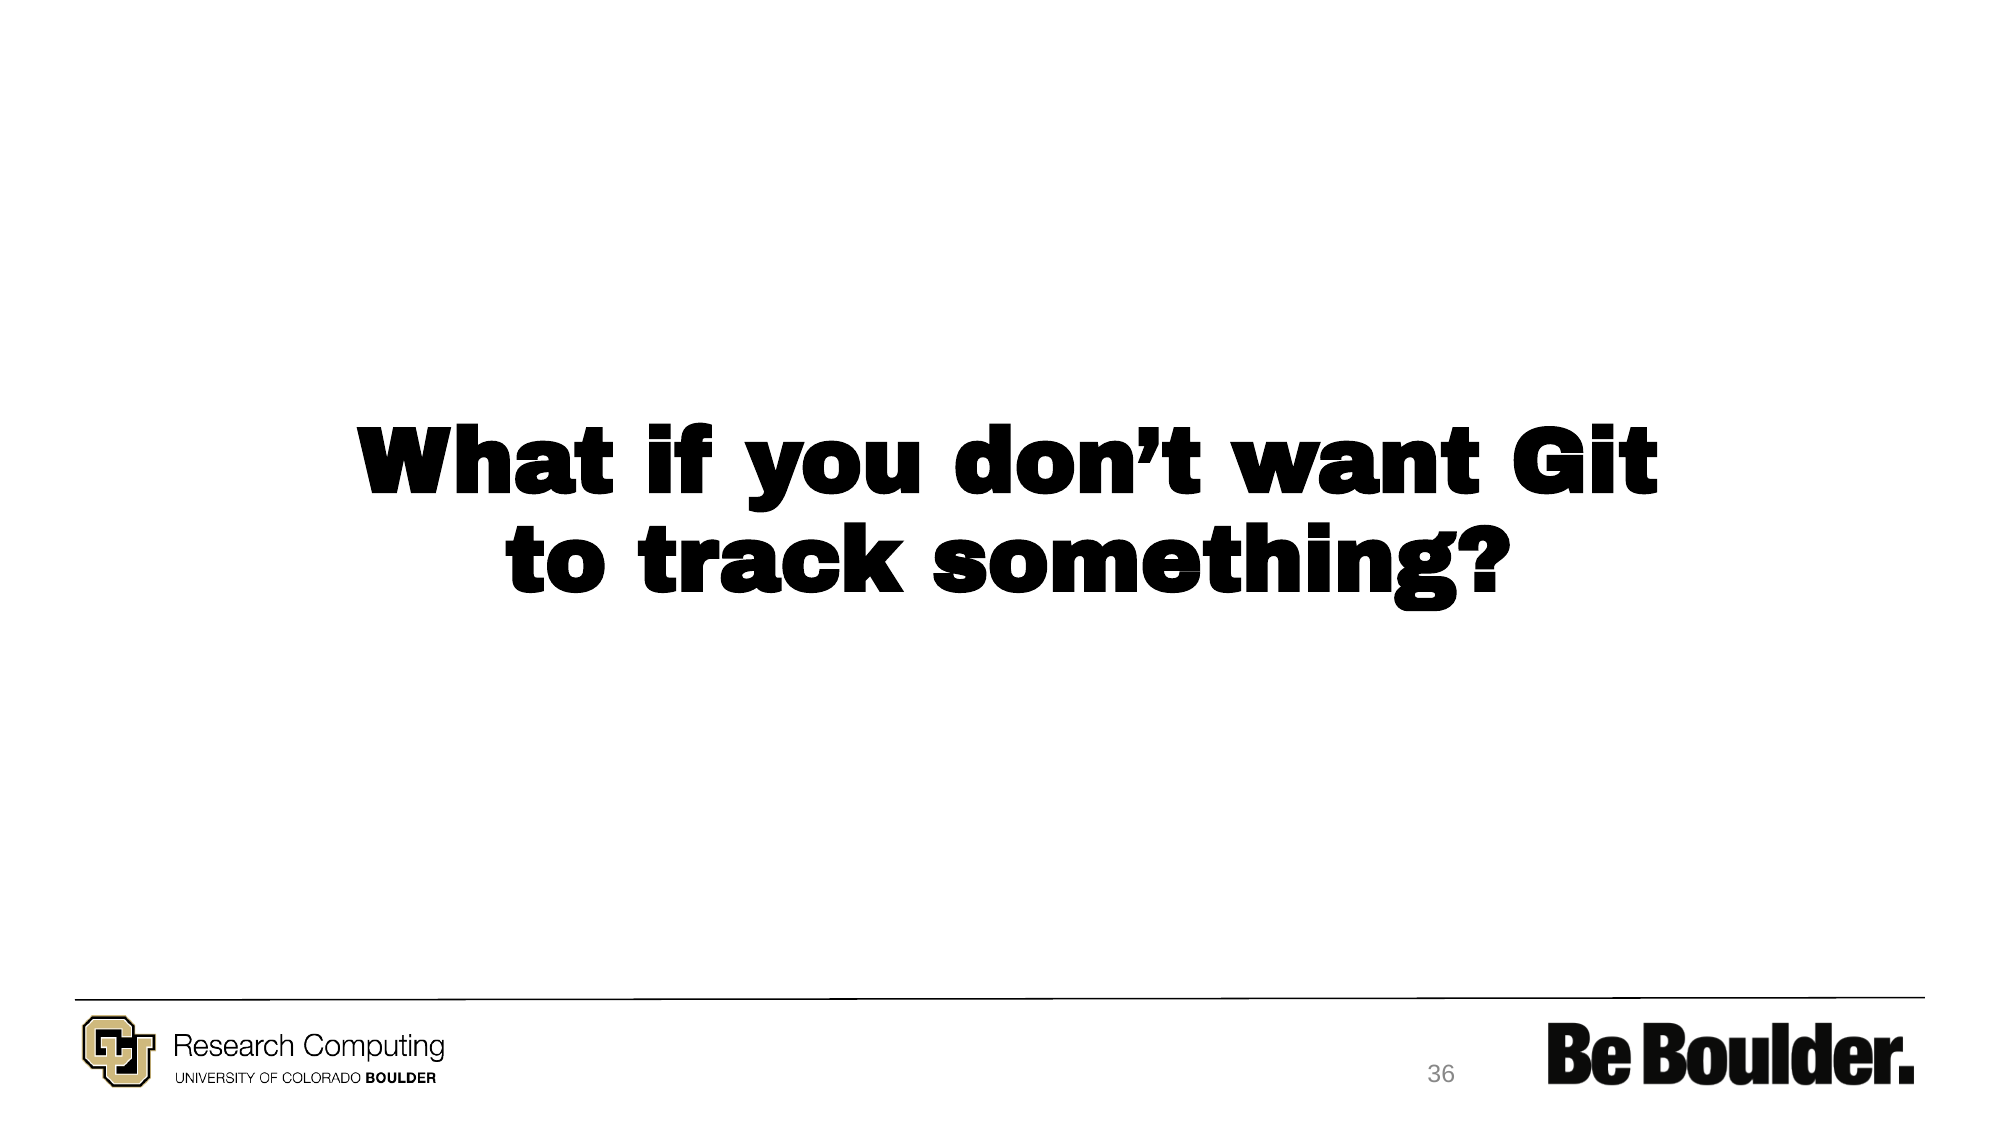

What if you don’t want Git to track something?

36